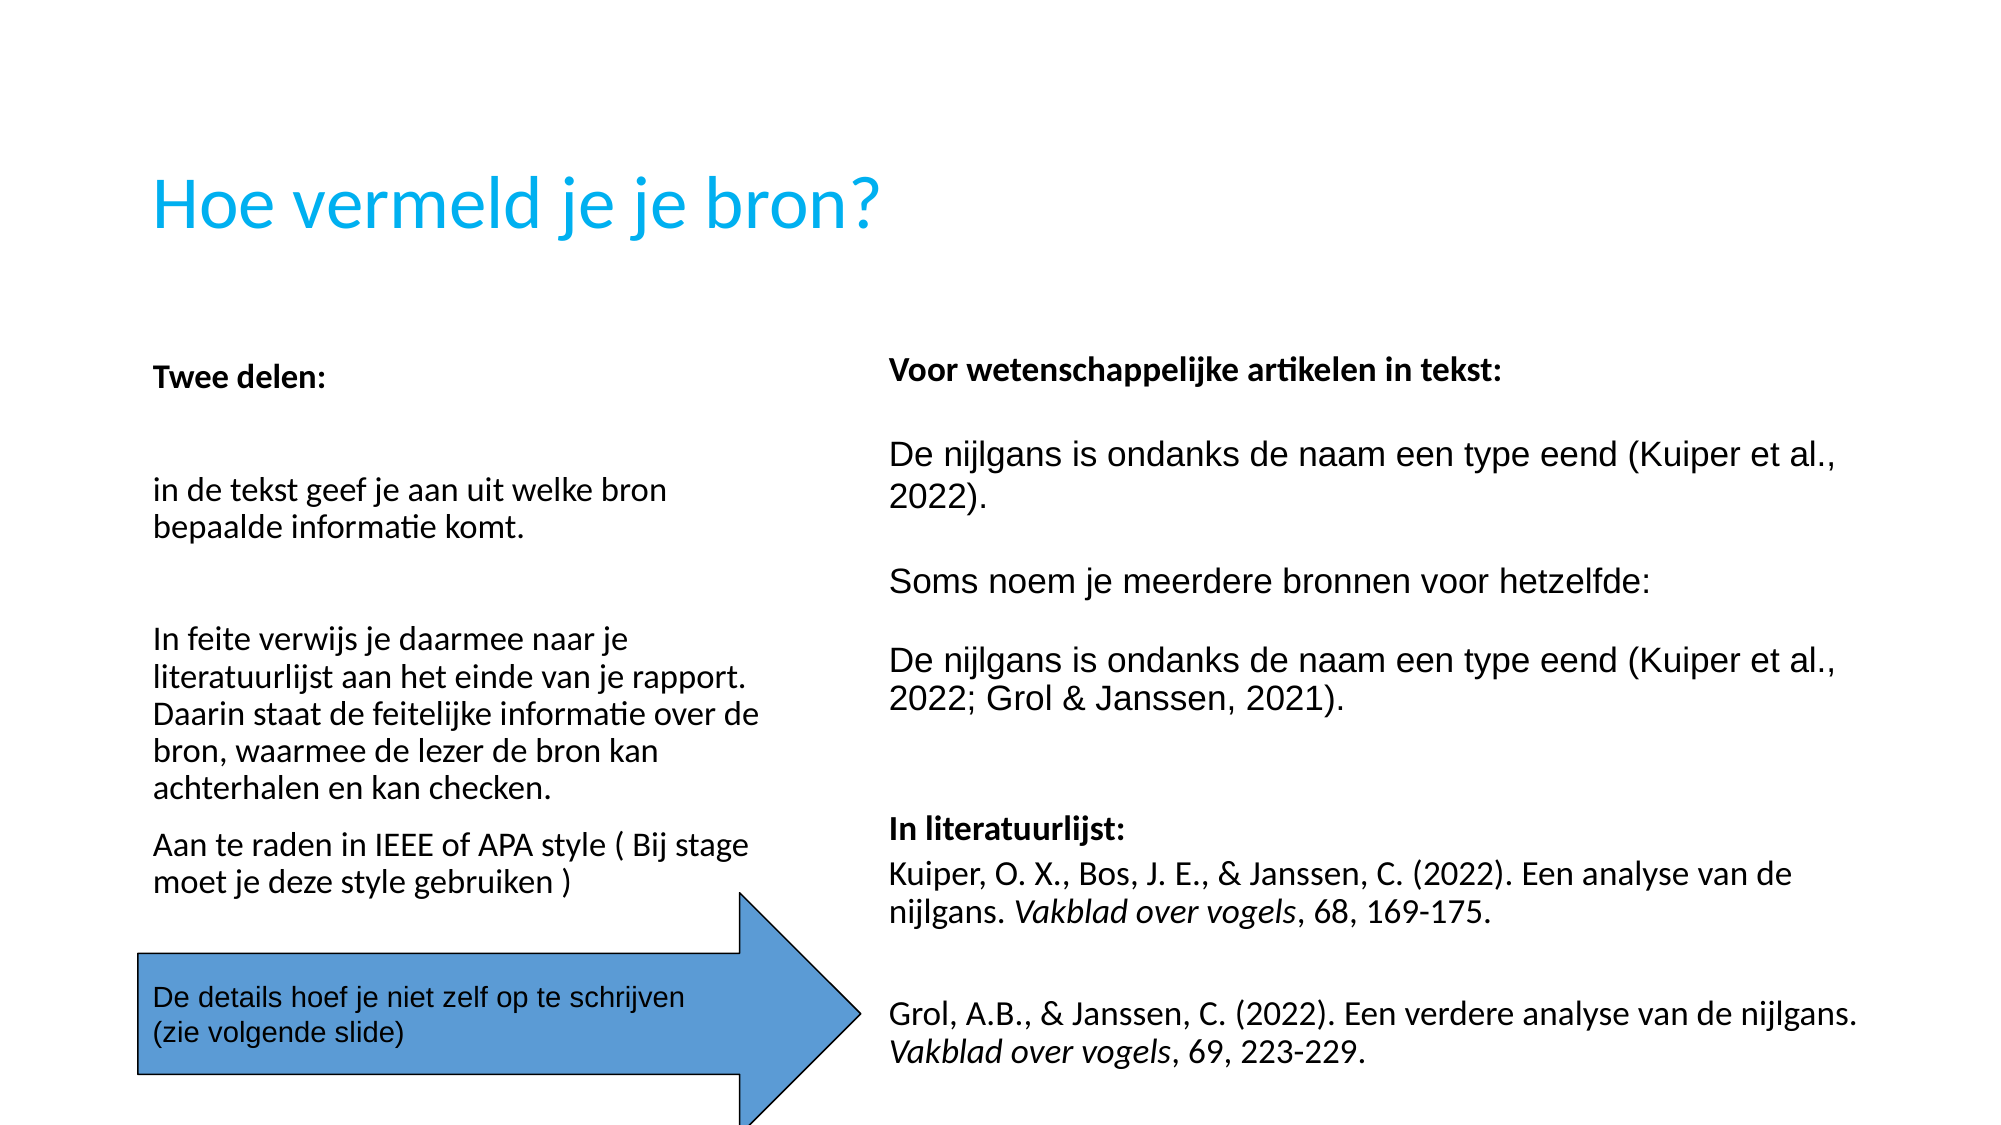

Hoe vermeld je je bron?
Voor wetenschappelijke artikelen in tekst:

De nijlgans is ondanks de naam een type eend (Kuiper et al., 2022).

Soms noem je meerdere bronnen voor hetzelfde:

De nijlgans is ondanks de naam een type eend (Kuiper et al., 2022; Grol & Janssen, 2021).

In literatuurlijst:
Kuiper, O. X., Bos, J. E., & Janssen, C. (2022). Een analyse van de nijlgans. Vakblad over vogels, 68, 169-175.

Grol, A.B., & Janssen, C. (2022). Een verdere analyse van de nijlgans. Vakblad over vogels, 69, 223-229.

Twee delen:

in de tekst geef je aan uit welke bron bepaalde informatie komt.

In feite verwijs je daarmee naar je literatuurlijst aan het einde van je rapport. Daarin staat de feitelijke informatie over de bron, waarmee de lezer de bron kan achterhalen en kan checken.
Aan te raden in IEEE of APA style ( Bij stage moet je deze style gebruiken )

De details hoef je niet zelf op te schrijven
(zie volgende slide)